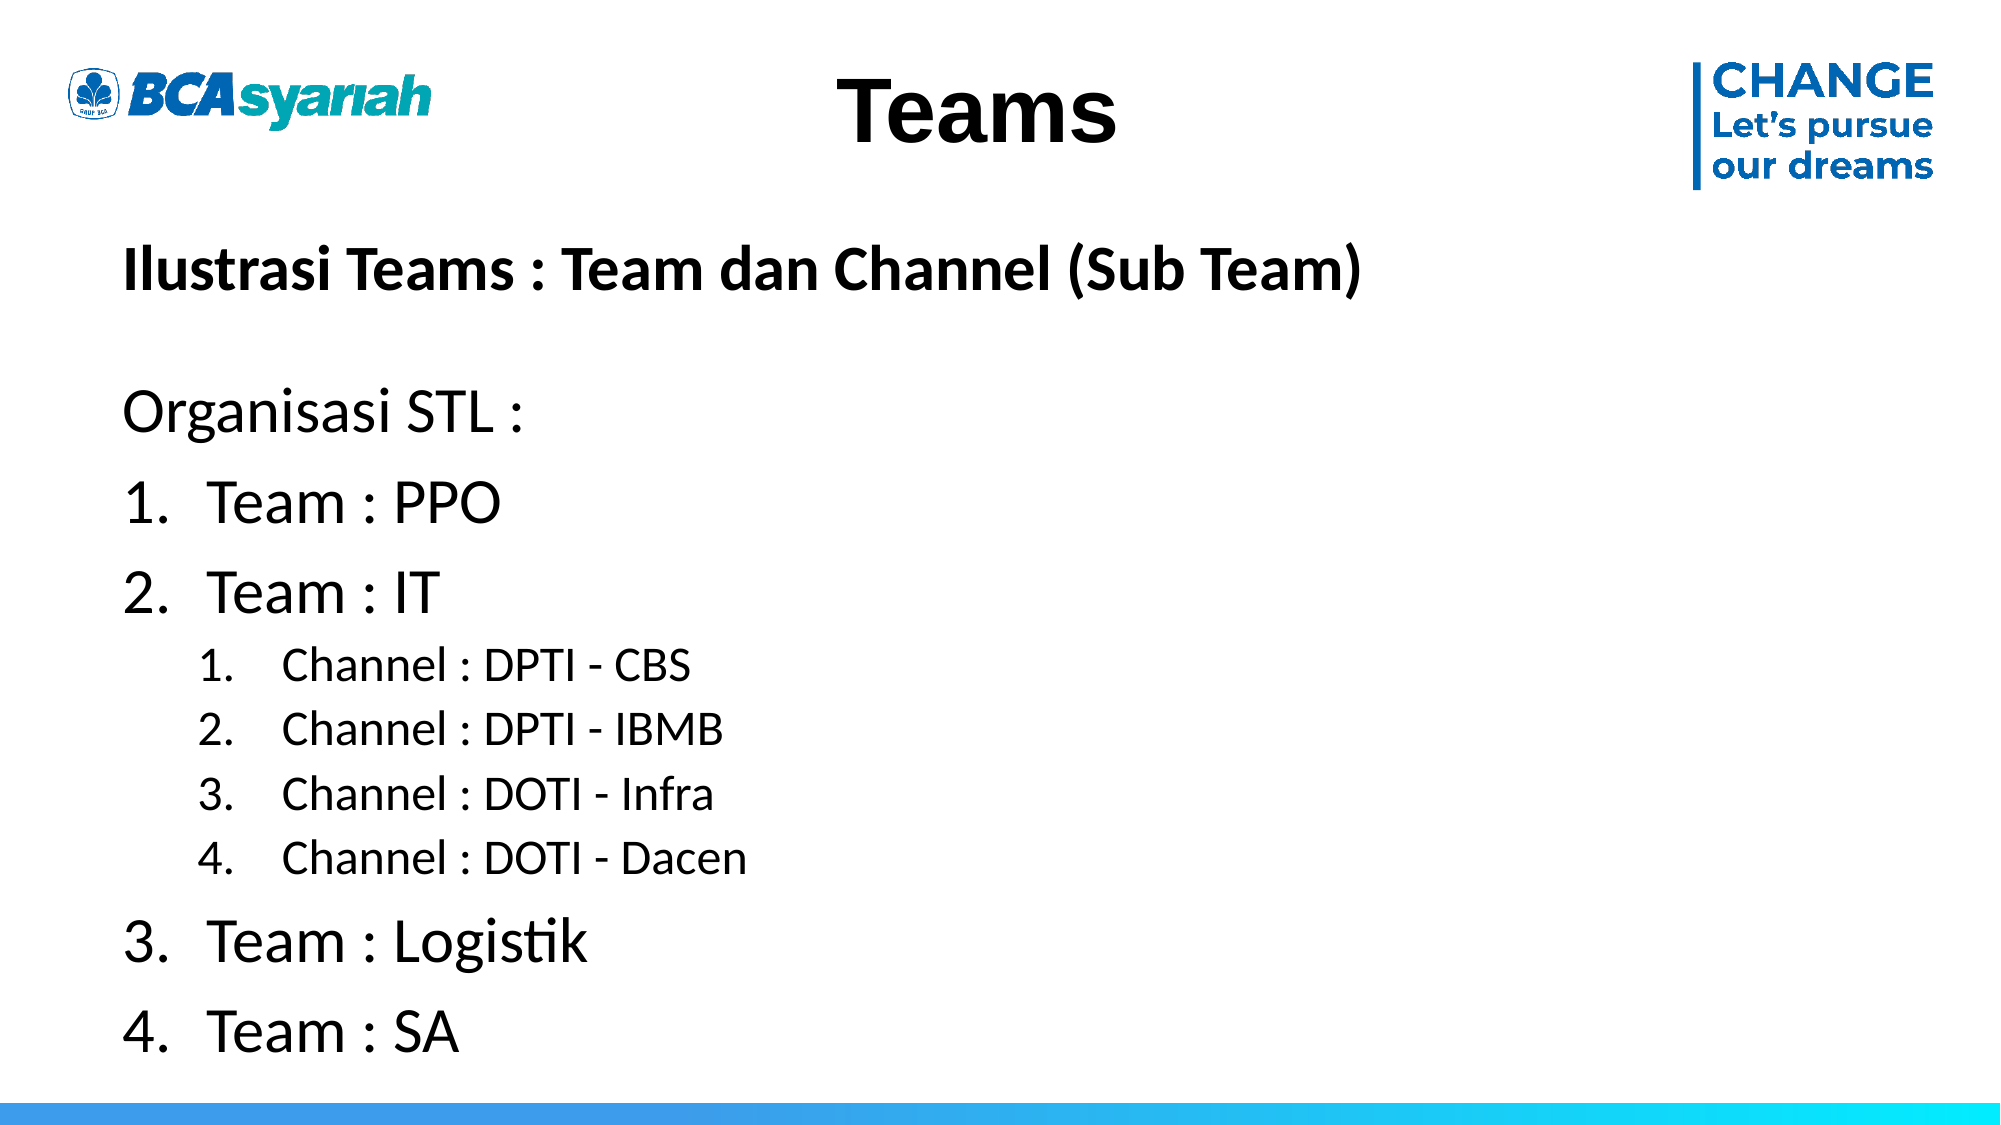

# Teams
Ilustrasi Teams : Team dan Channel (Sub Team)

Organisasi STL :
Team : PPO
Team : IT
Channel : DPTI - CBS
Channel : DPTI - IBMB
Channel : DOTI - Infra
Channel : DOTI - Dacen
Team : Logistik
Team : SA